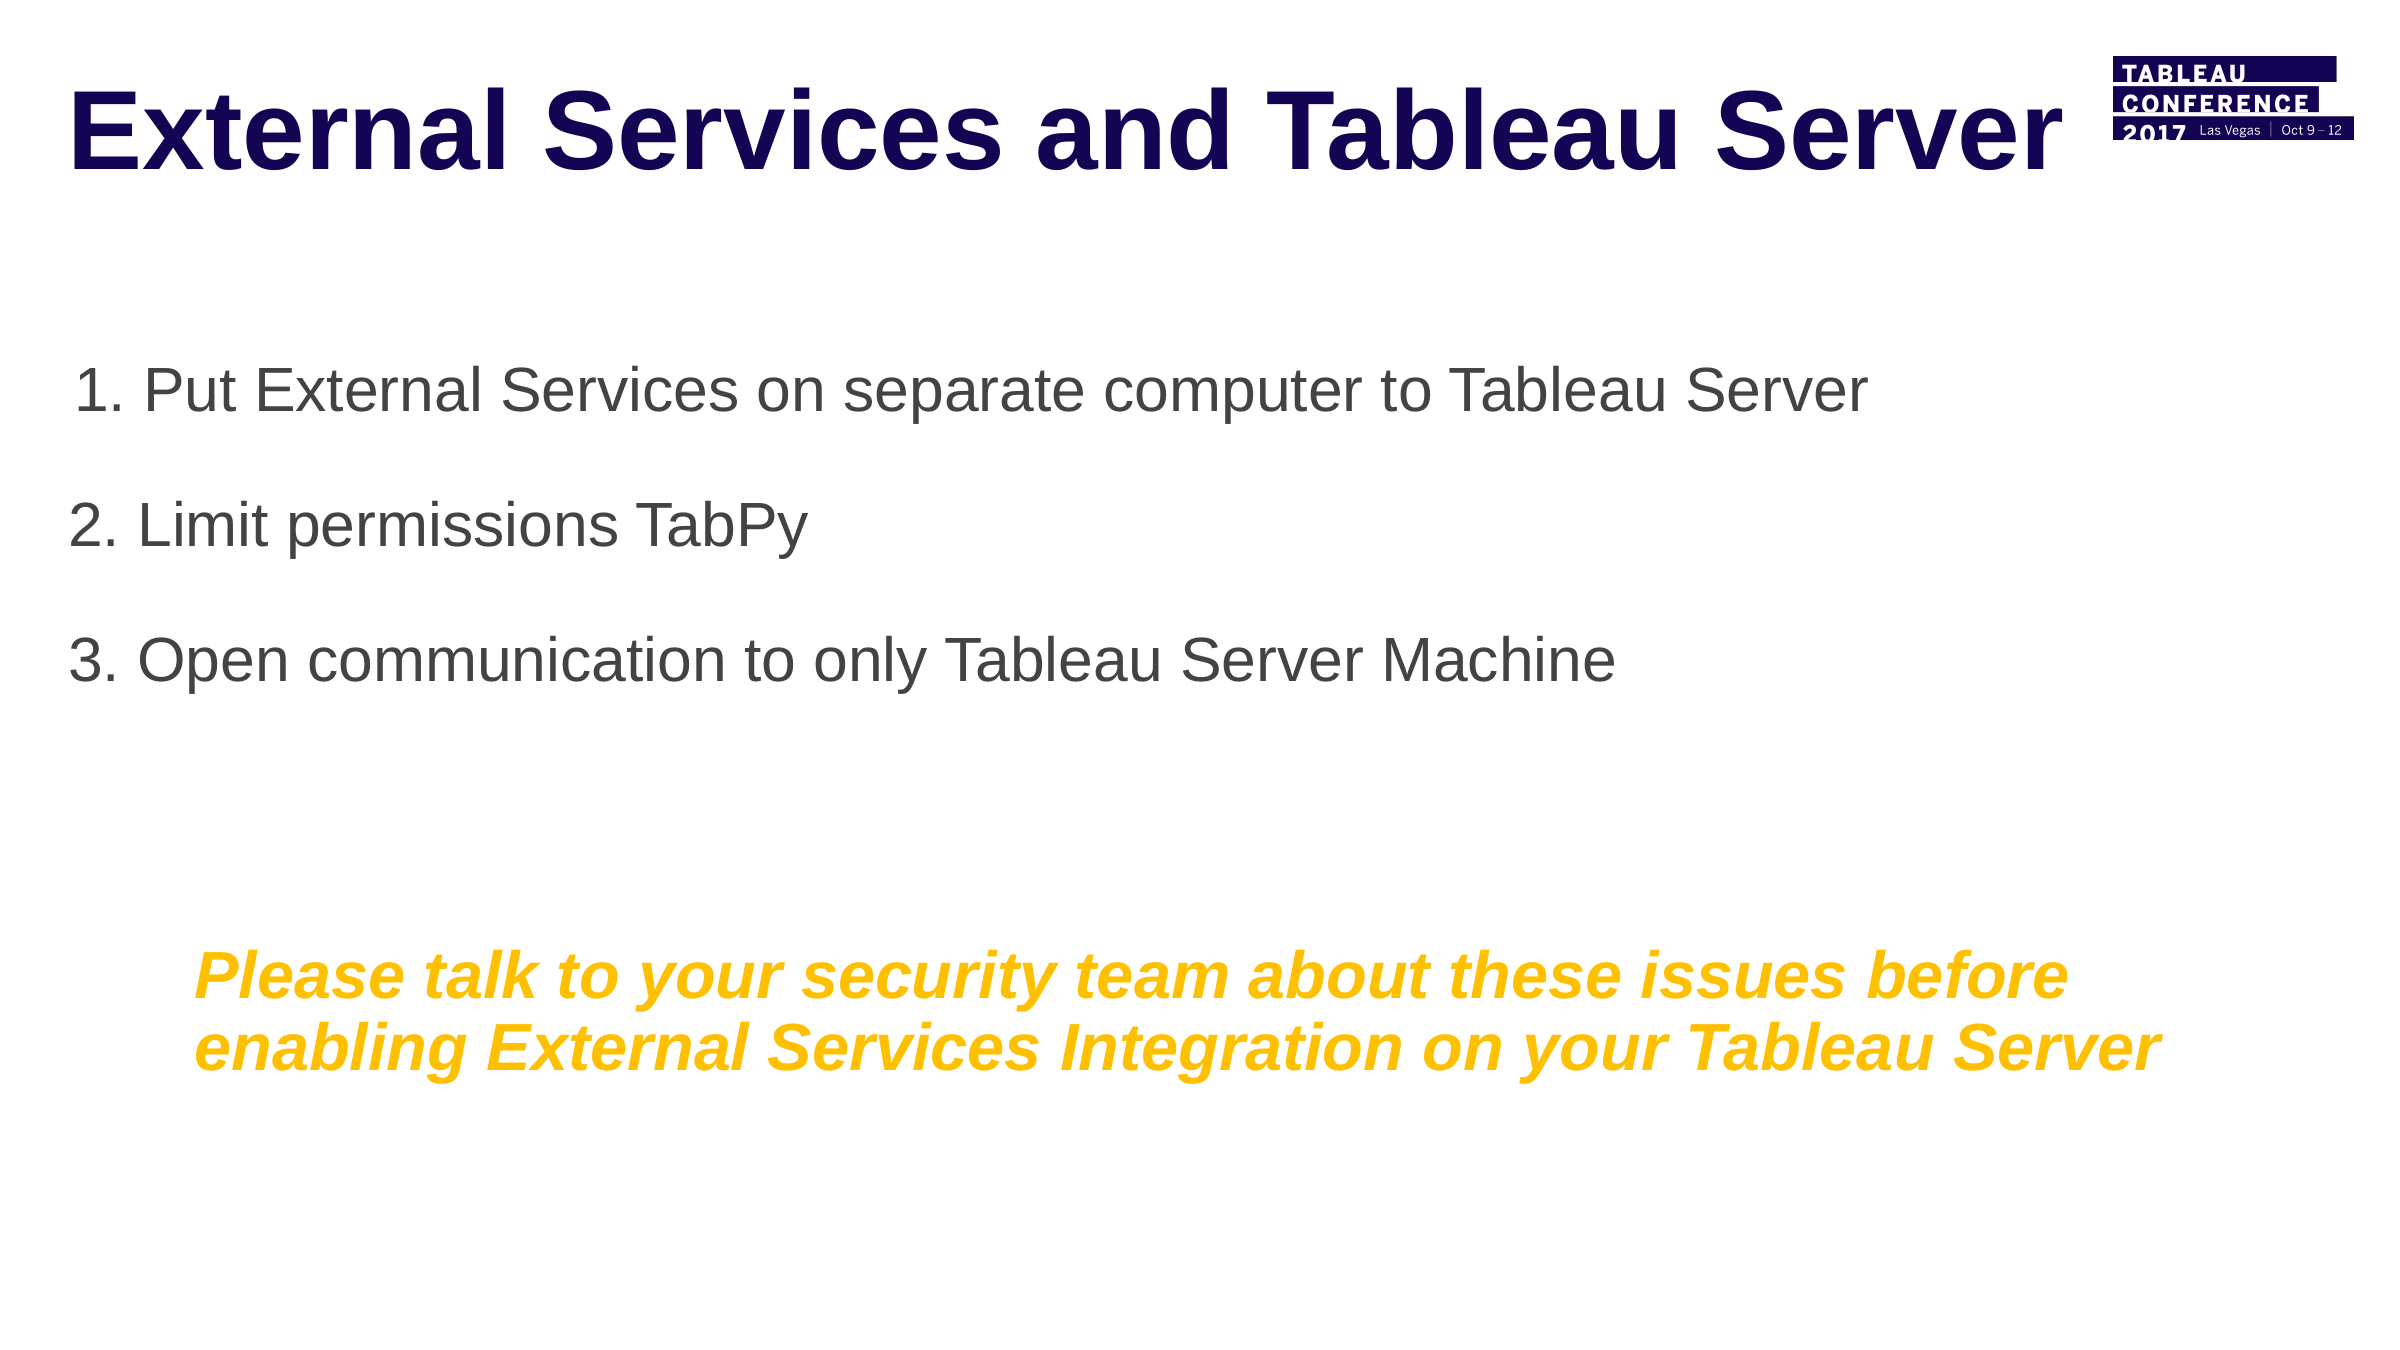

# External Services and Tableau Server
Put External Services on separate computer to Tableau Server

2. Limit permissions TabPy

3. Open communication to only Tableau Server Machine

Please talk to your security team about these issues before enabling External Services Integration on your Tableau Server